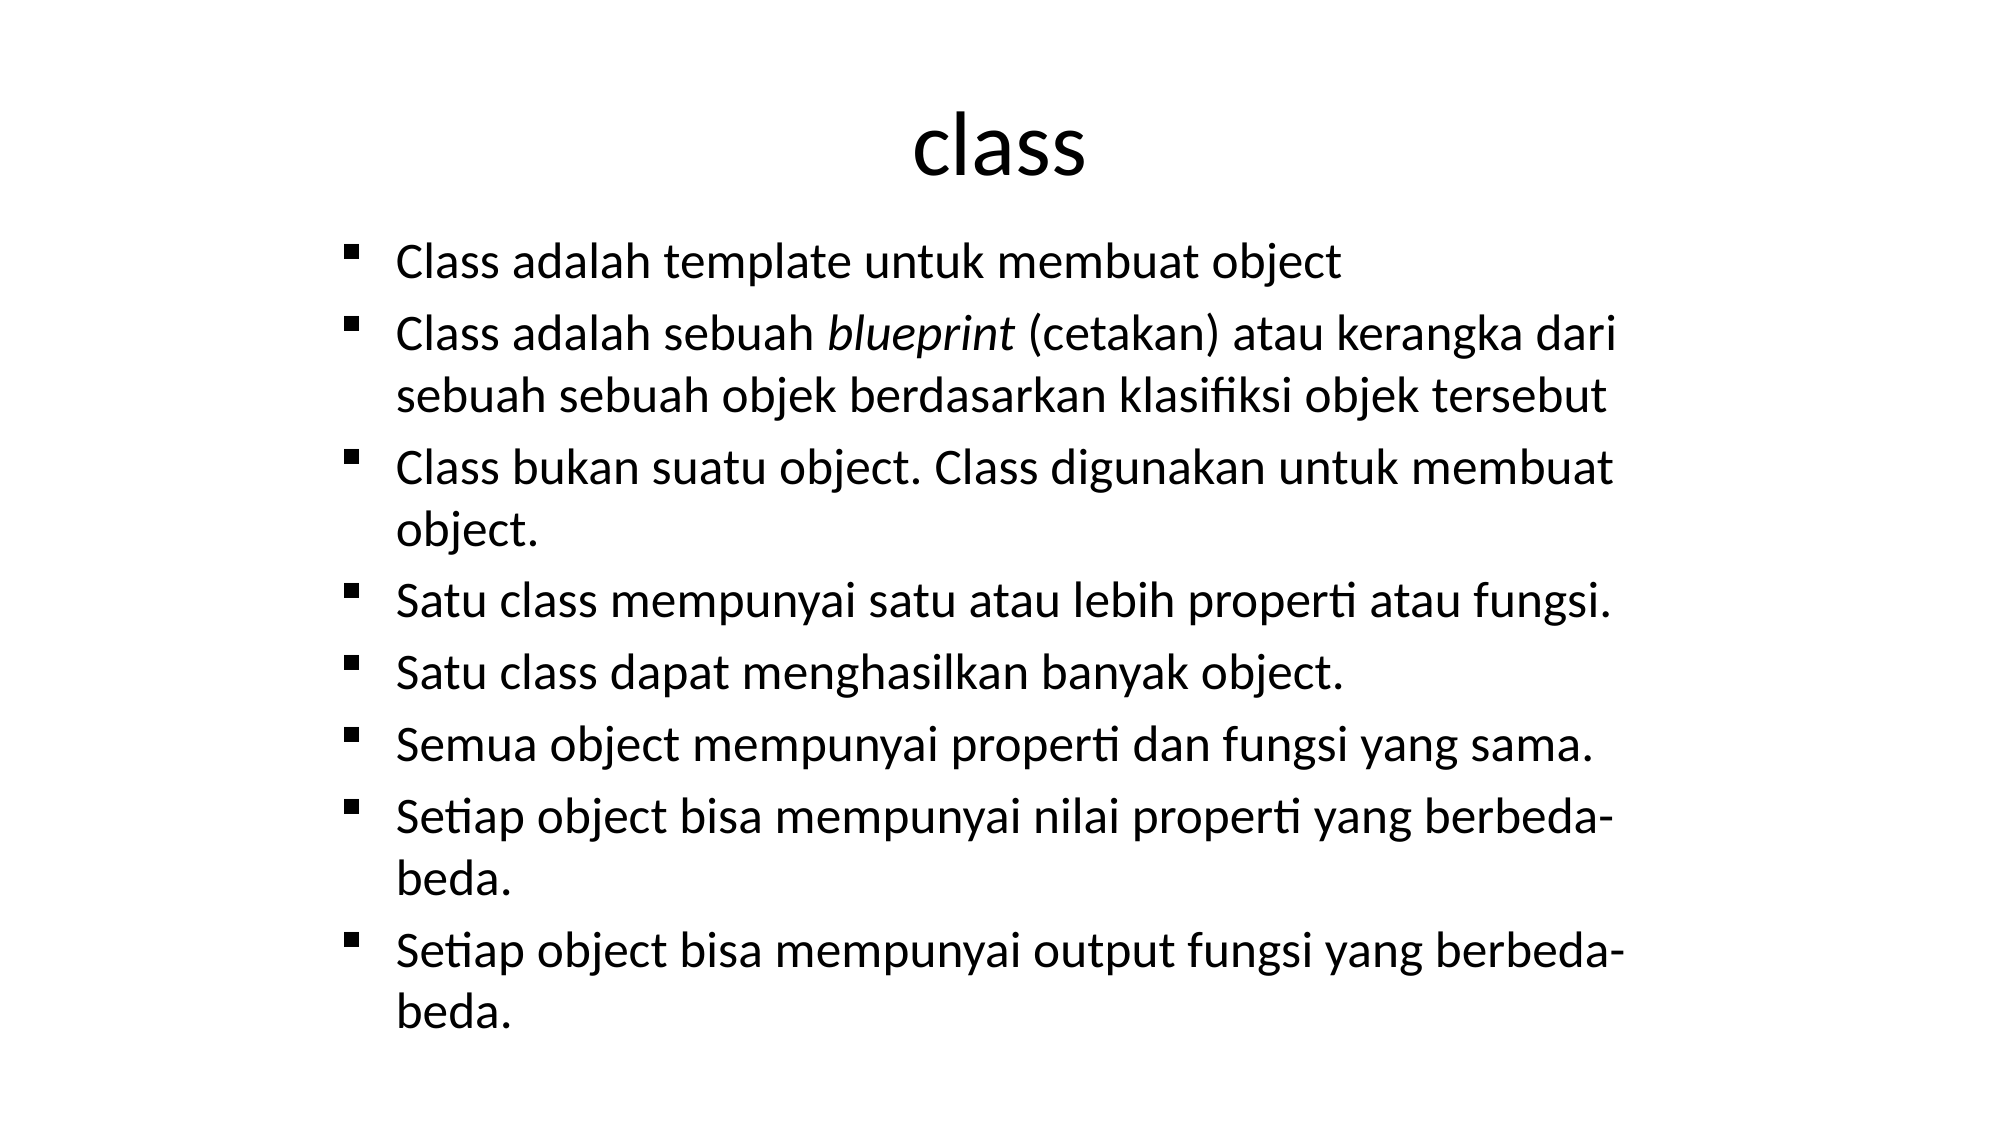

# class
Class adalah template untuk membuat object
Class adalah sebuah blueprint (cetakan) atau kerangka dari sebuah sebuah objek berdasarkan klasifiksi objek tersebut
Class bukan suatu object. Class digunakan untuk membuat object.
Satu class mempunyai satu atau lebih properti atau fungsi.
Satu class dapat menghasilkan banyak object.
Semua object mempunyai properti dan fungsi yang sama.
Setiap object bisa mempunyai nilai properti yang berbeda-beda.
Setiap object bisa mempunyai output fungsi yang berbeda-beda.